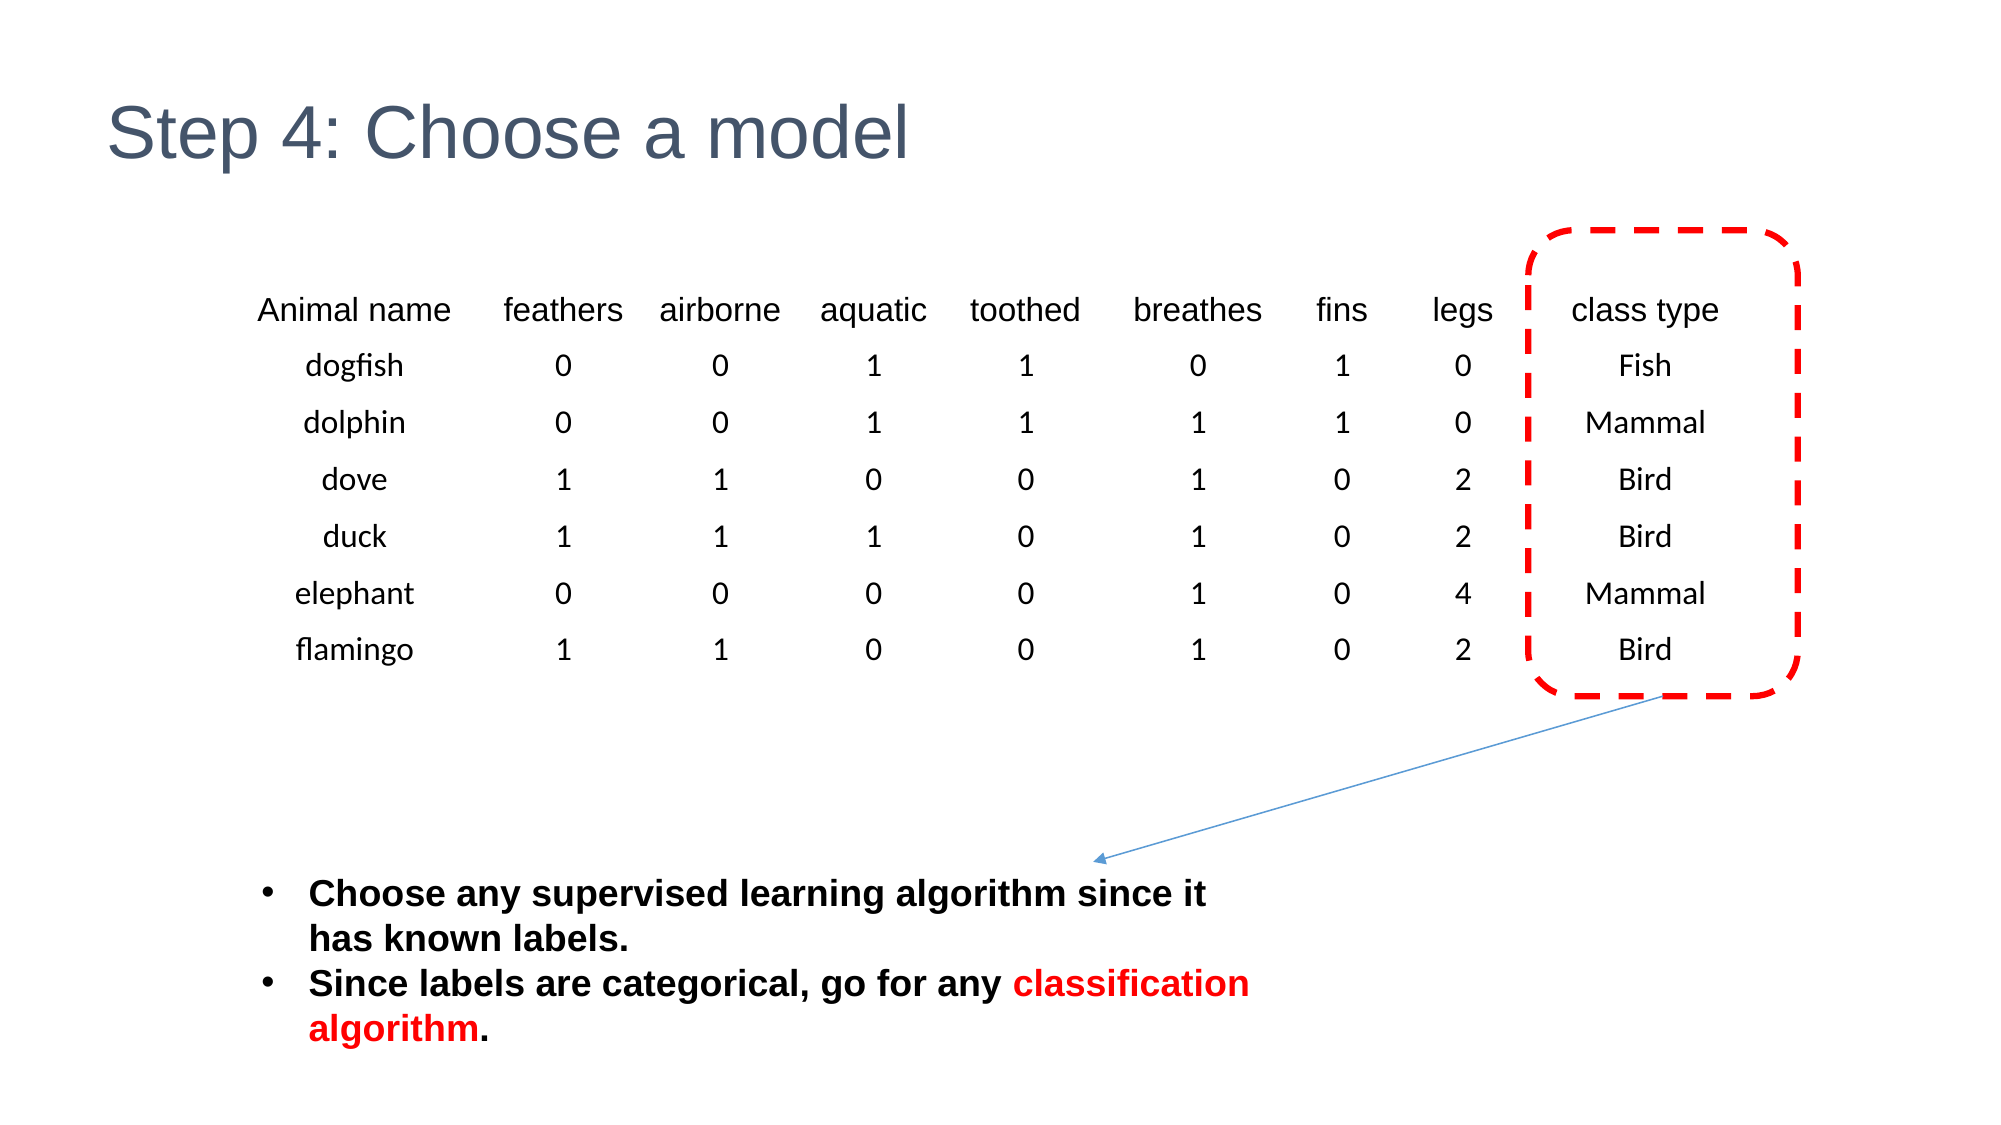

Step 4: Choose a model

| Animal name | feathers | airborne | aquatic | toothed | breathes | fins | legs | class type |
| --- | --- | --- | --- | --- | --- | --- | --- | --- |
| dogfish | 0 | 0 | 1 | 1 | 0 | 1 | 0 | Fish |
| dolphin | 0 | 0 | 1 | 1 | 1 | 1 | 0 | Mammal |
| dove | 1 | 1 | 0 | 0 | 1 | 0 | 2 | Bird |
| duck | 1 | 1 | 1 | 0 | 1 | 0 | 2 | Bird |
| elephant | 0 | 0 | 0 | 0 | 1 | 0 | 4 | Mammal |
| flamingo | 1 | 1 | 0 | 0 | 1 | 0 | 2 | Bird |

Choose any supervised learning algorithm since it has known labels.
Since labels are categorical, go for any classification algorithm.
23